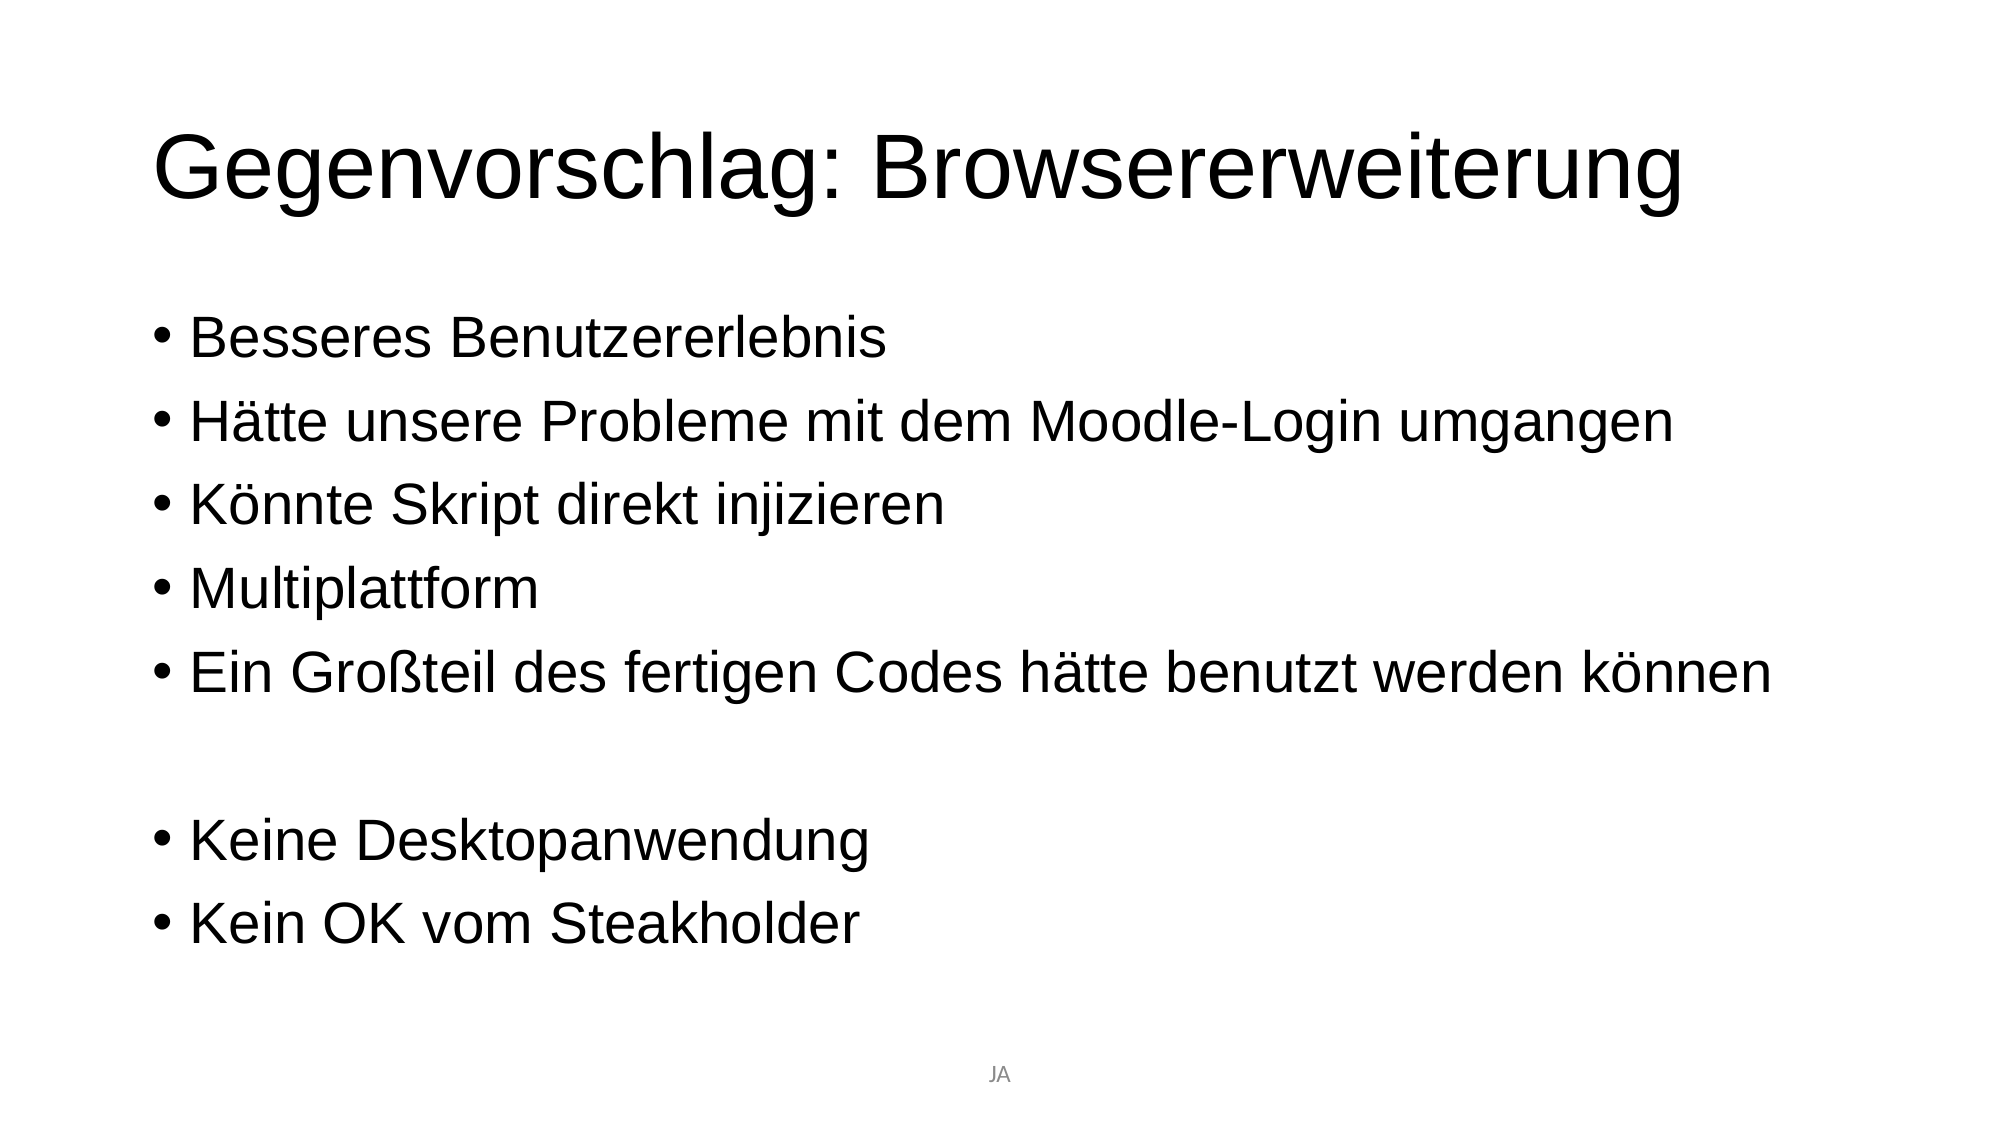

# Gegenvorschlag: Browsererweiterung
Besseres Benutzererlebnis
Hätte unsere Probleme mit dem Moodle-Login umgangen
Könnte Skript direkt injizieren
Multiplattform
Ein Großteil des fertigen Codes hätte benutzt werden können

Keine Desktopanwendung
Kein OK vom Steakholder

JA